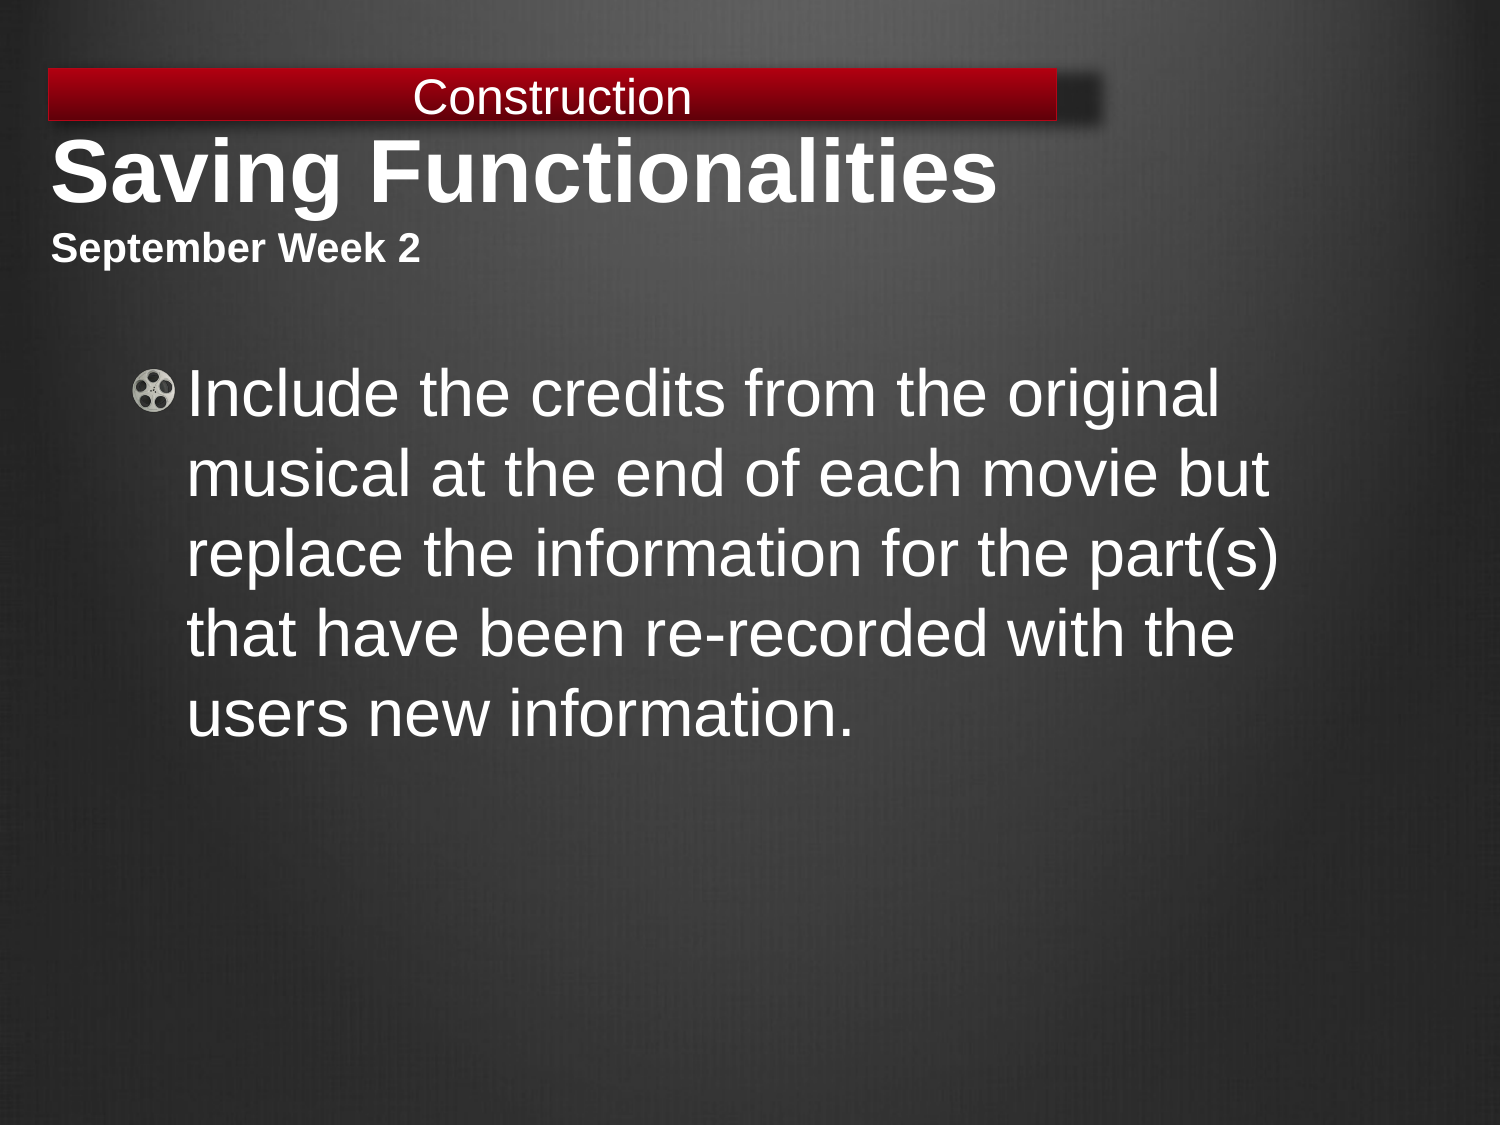

Construction
# Saving Functionalities September Week 2
Include the credits from the original musical at the end of each movie but replace the information for the part(s) that have been re-recorded with the users new information.